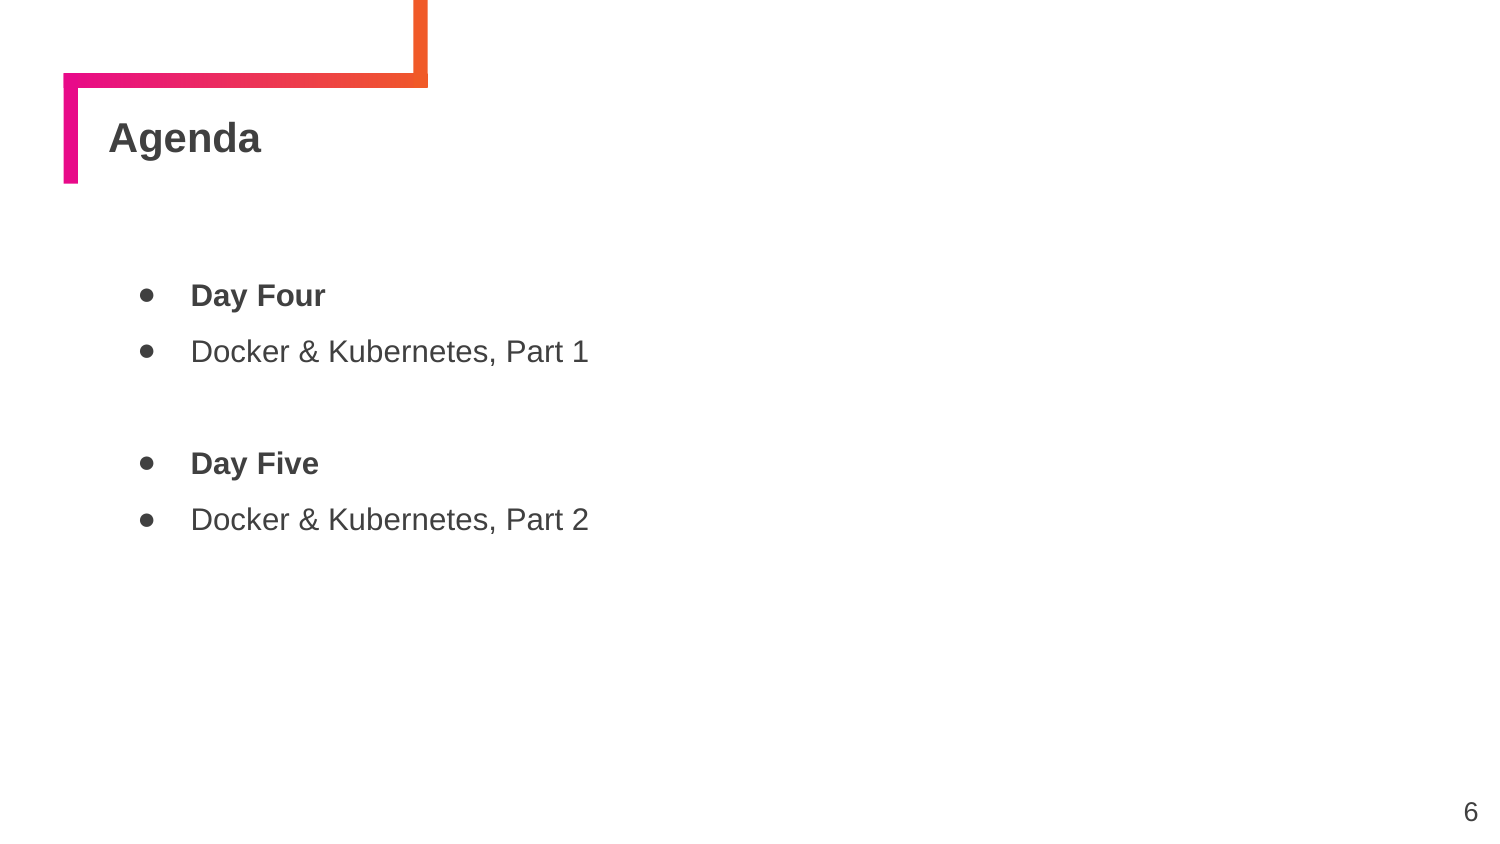

# Agenda
Day Four
Docker & Kubernetes, Part 1

Day Five
Docker & Kubernetes, Part 2

6